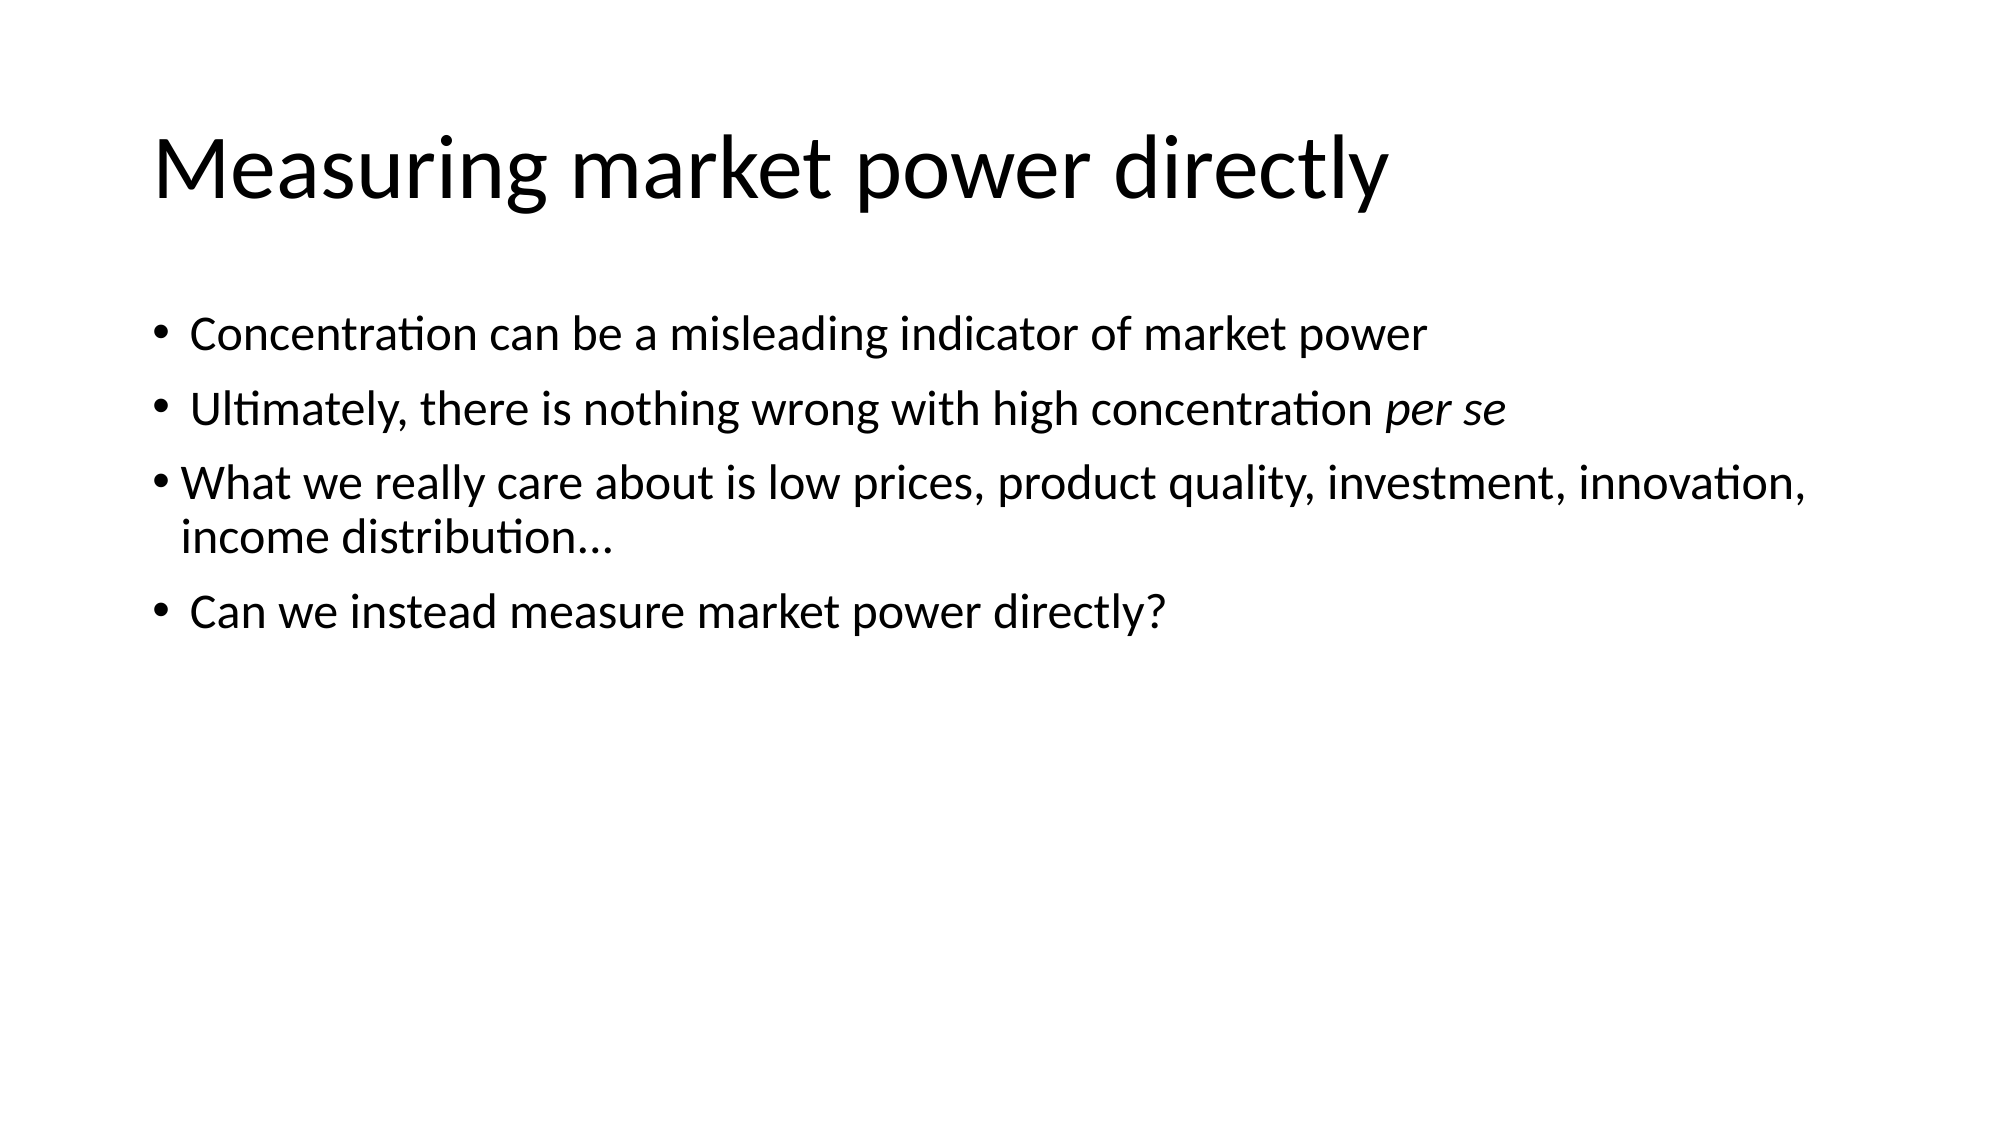

# Measuring market power directly
Concentration can be a misleading indicator of market power
Ultimately, there is nothing wrong with high concentration per se
What we really care about is low prices, product quality, investment, innovation, income distribution...
Can we instead measure market power directly?